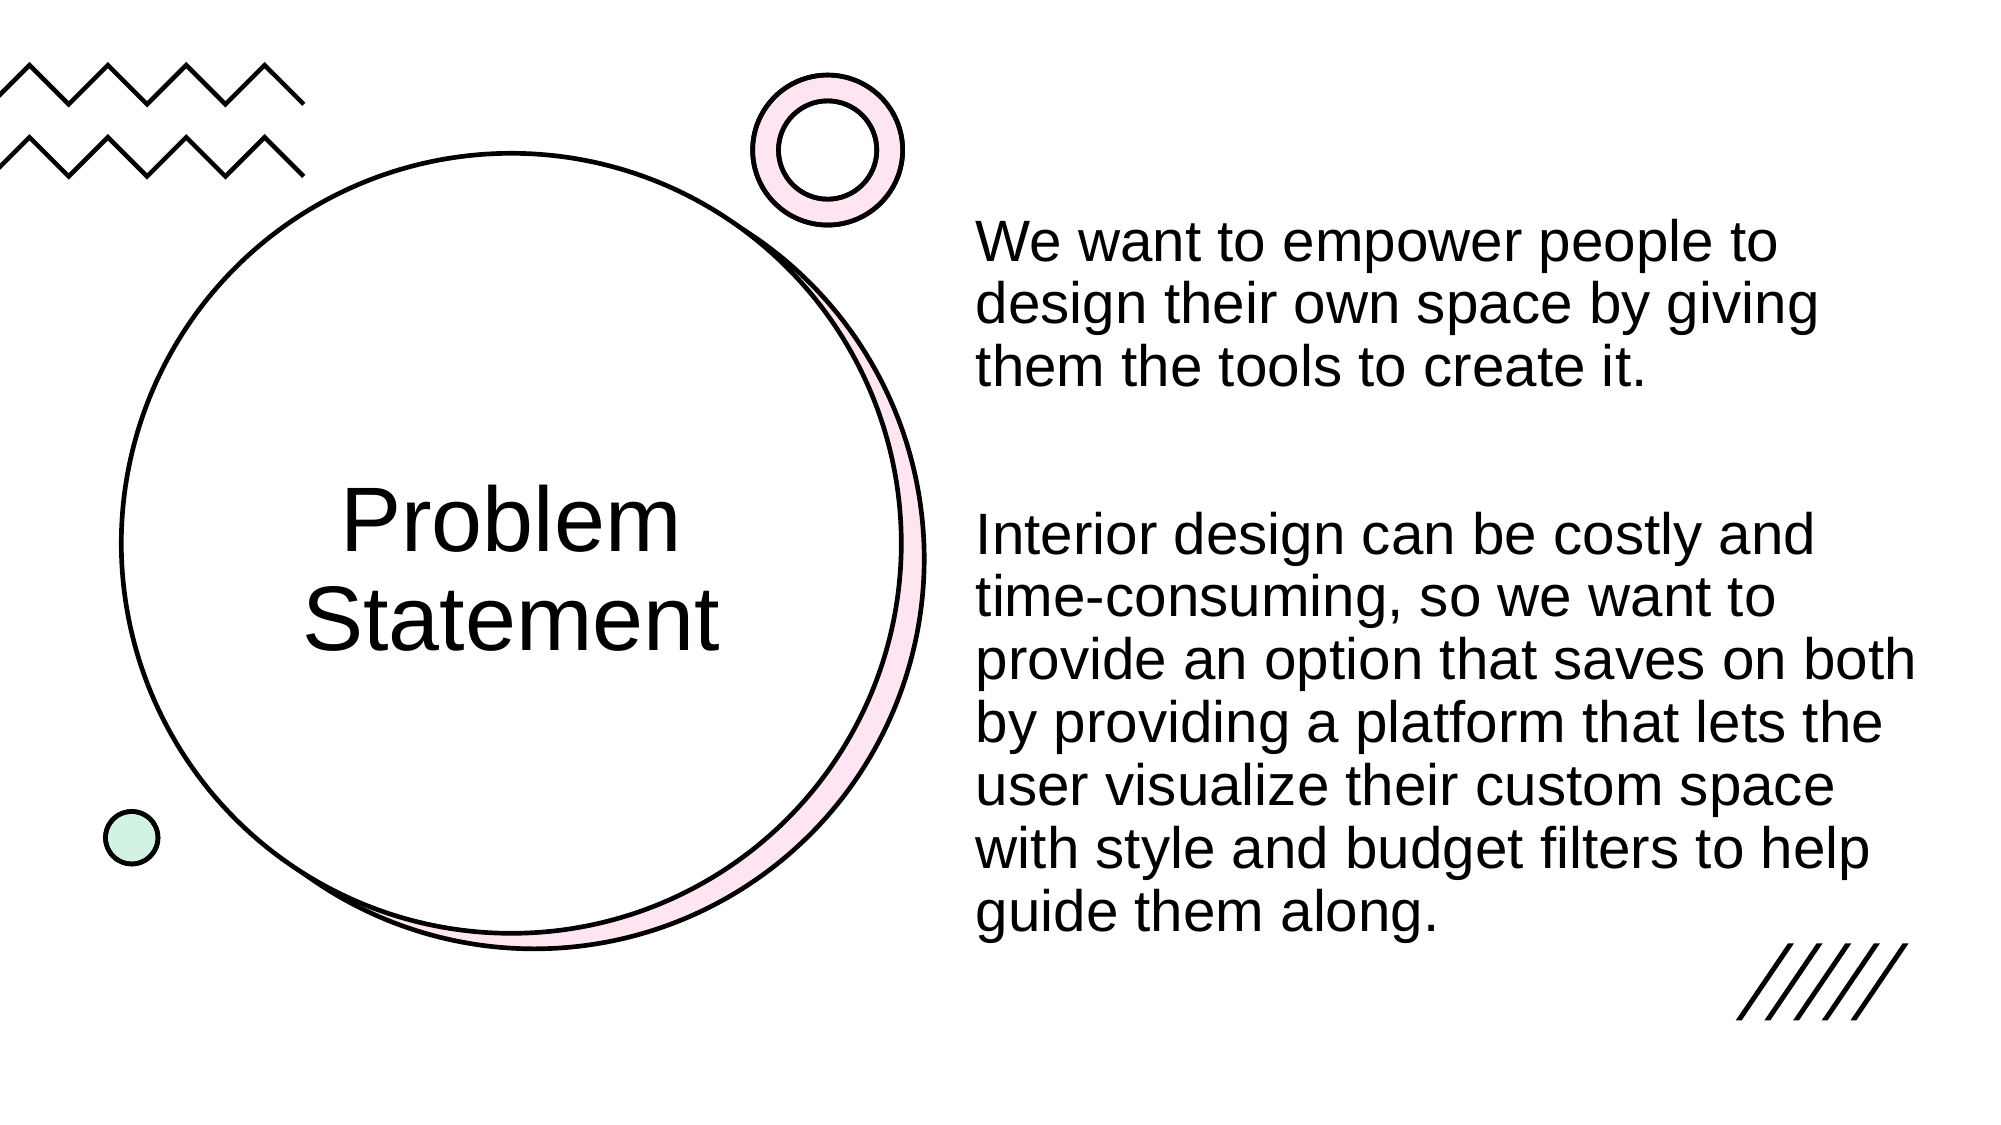

We want to empower people to design their own space by giving them the tools to create it.

Interior design can be costly and time-consuming, so we want to provide an option that saves on both by providing a platform that lets the user visualize their custom space with style and budget filters to help guide them along.
# Problem Statement